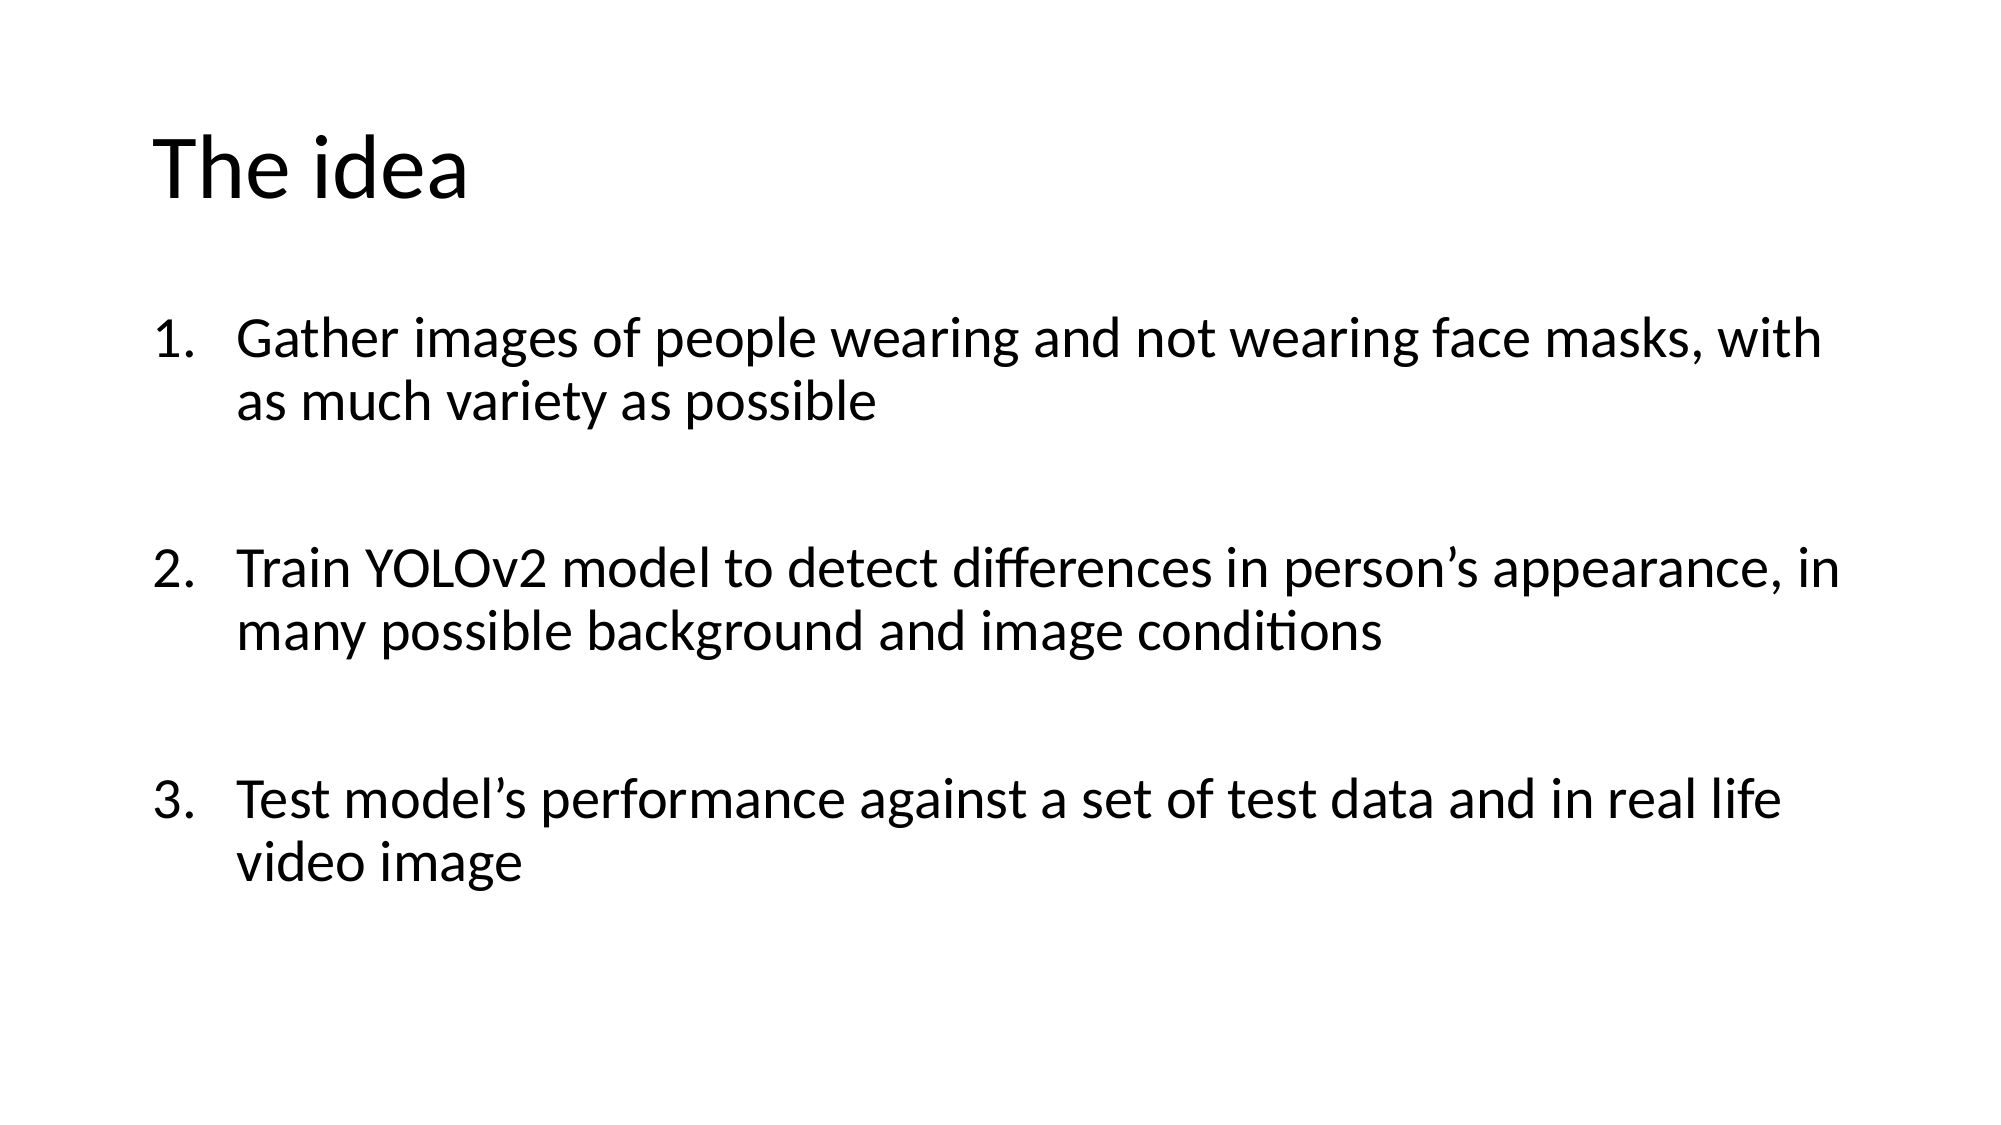

# The idea
Gather images of people wearing and not wearing face masks, with as much variety as possible

Train YOLOv2 model to detect differences in person’s appearance, in many possible background and image conditions

Test model’s performance against a set of test data and in real life video image